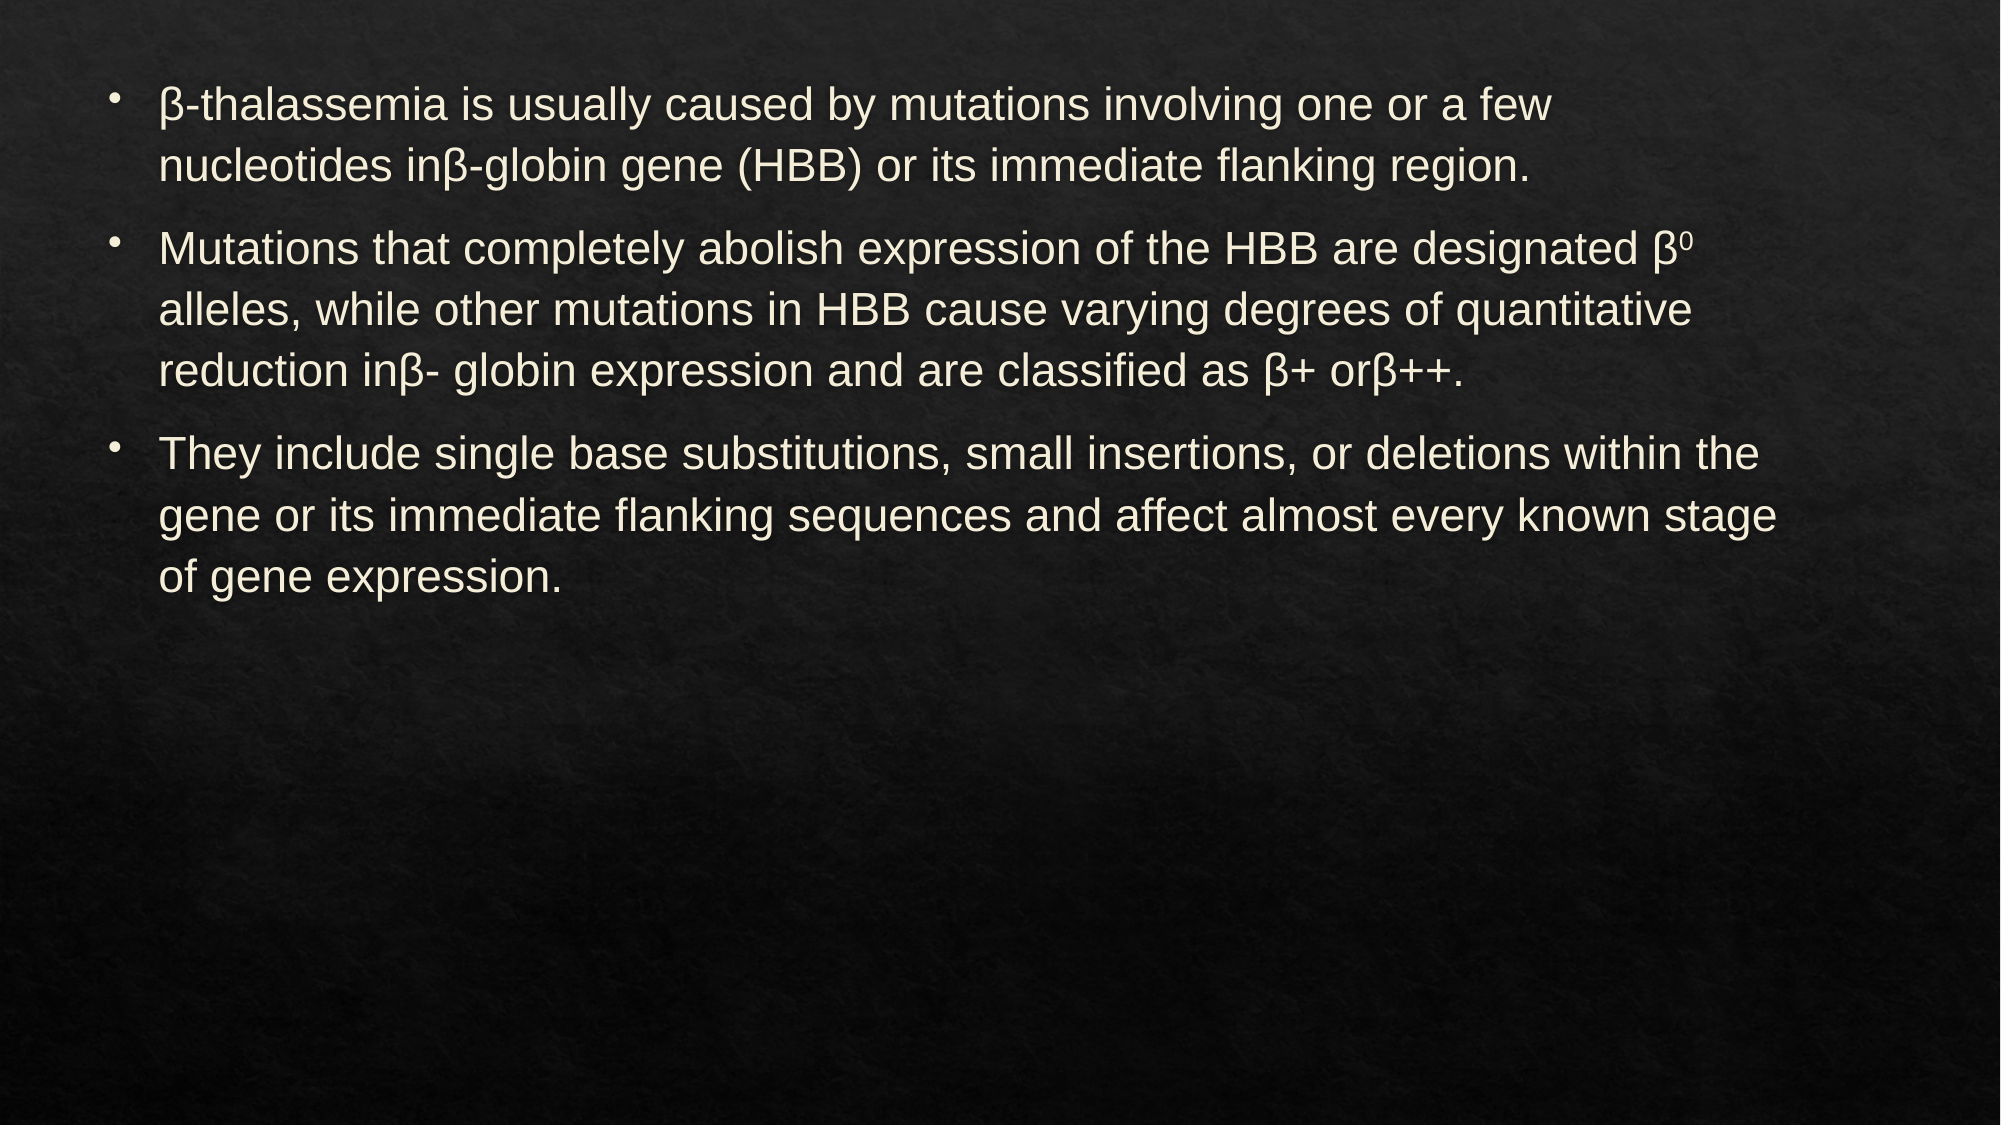

β-thalassemia is usually caused by mutations involving one or a few nucleotides inβ-globin gene (HBB) or its immediate flanking region.
Mutations that completely abolish expression of the HBB are designated β0 alleles, while other mutations in HBB cause varying degrees of quantitative reduction inβ- globin expression and are classified as β+ orβ++.
They include single base substitutions, small insertions, or deletions within the gene or its immediate flanking sequences and affect almost every known stage of gene expression.